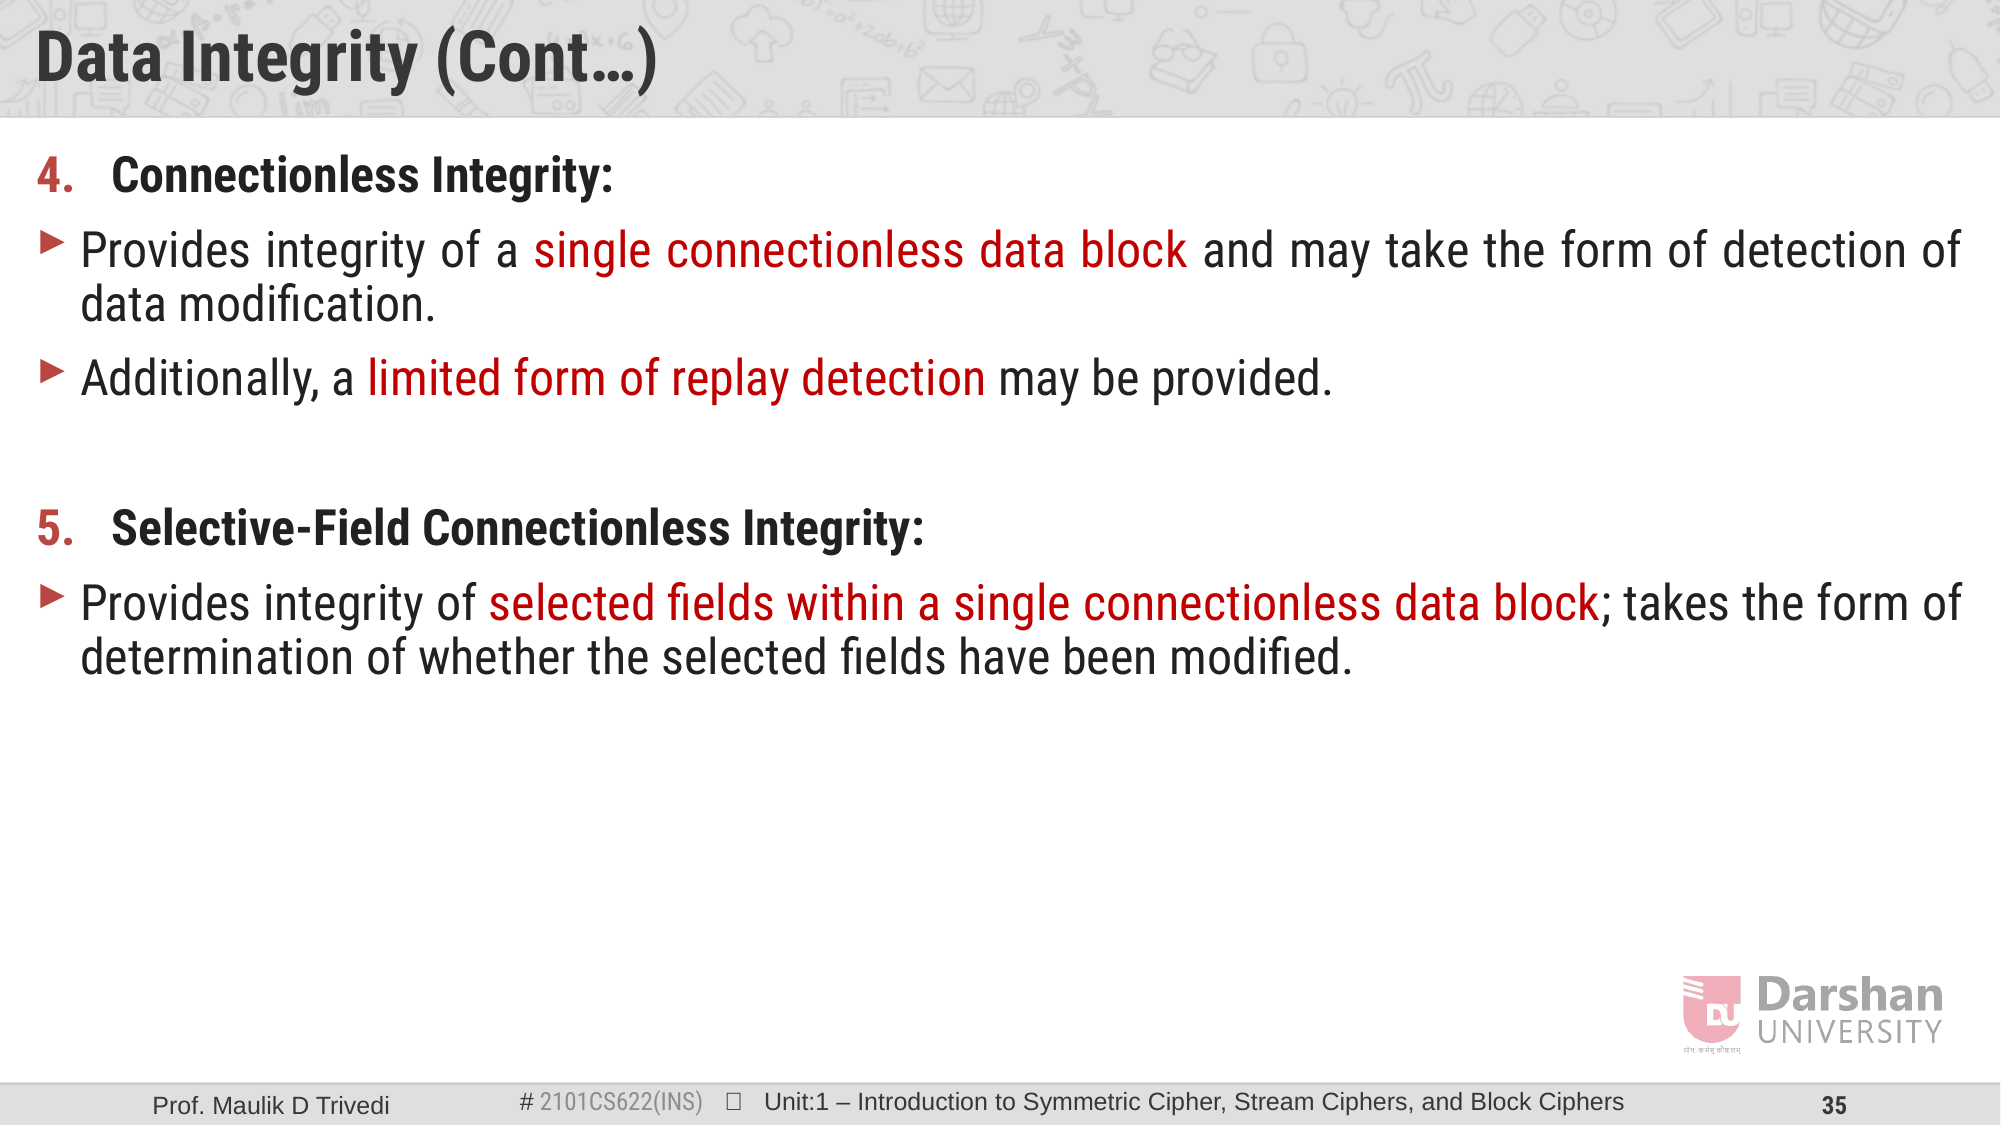

# Data Integrity (Cont…)
Connectionless Integrity:
Provides integrity of a single connectionless data block and may take the form of detection of data modification.
Additionally, a limited form of replay detection may be provided.

Selective-Field Connectionless Integrity:
Provides integrity of selected fields within a single connectionless data block; takes the form of determination of whether the selected fields have been modified.